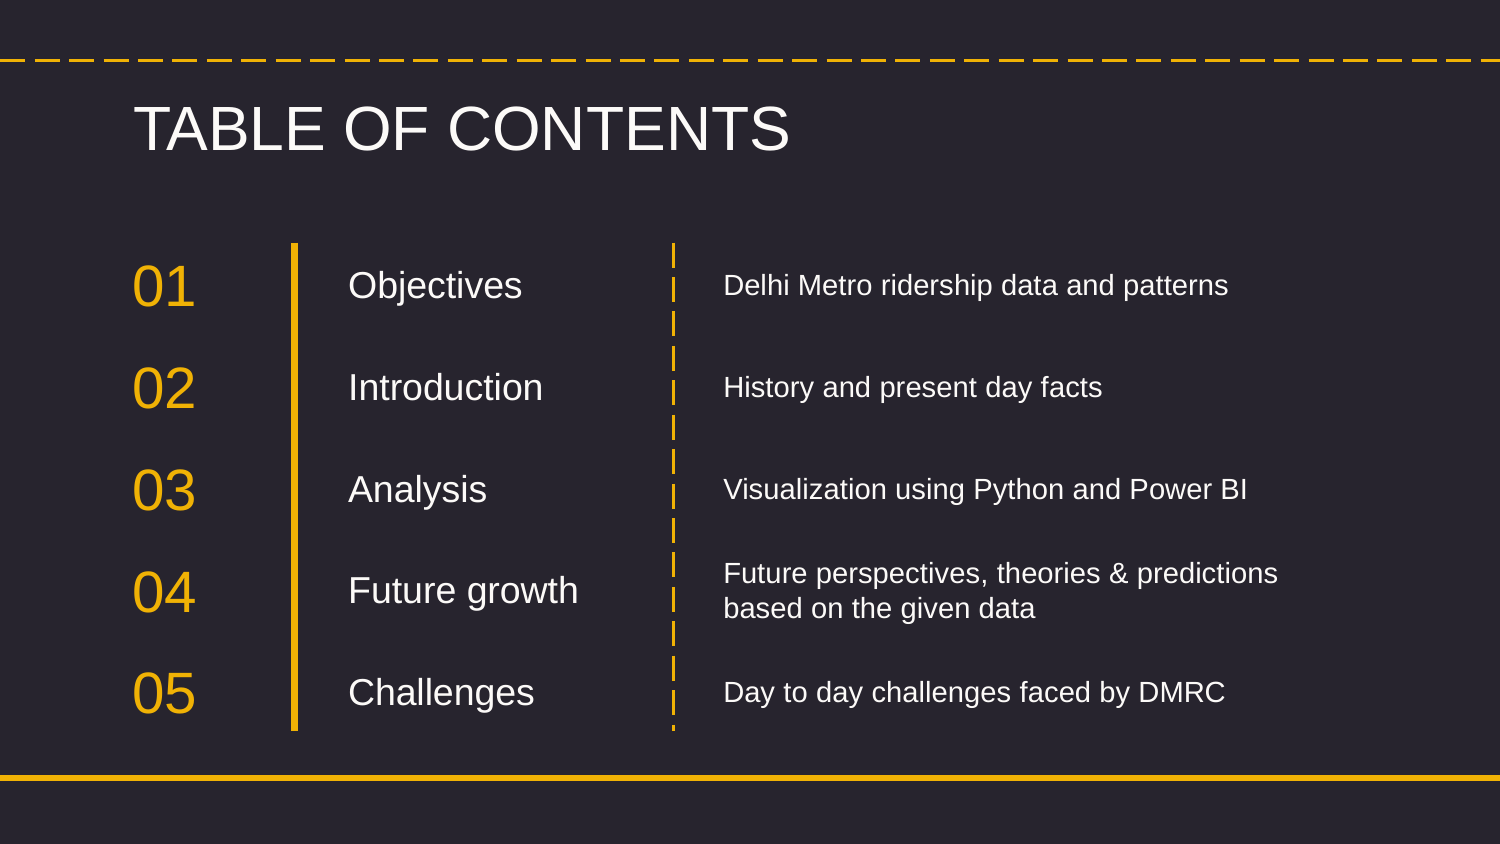

# TABLE OF CONTENTS
01
Objectives
Delhi Metro ridership data and patterns
02
Introduction
History and present day facts
03
Analysis
Visualization using Python and Power BI
04
Future growth
Future perspectives, theories & predictions based on the given data
05
Challenges
Day to day challenges faced by DMRC